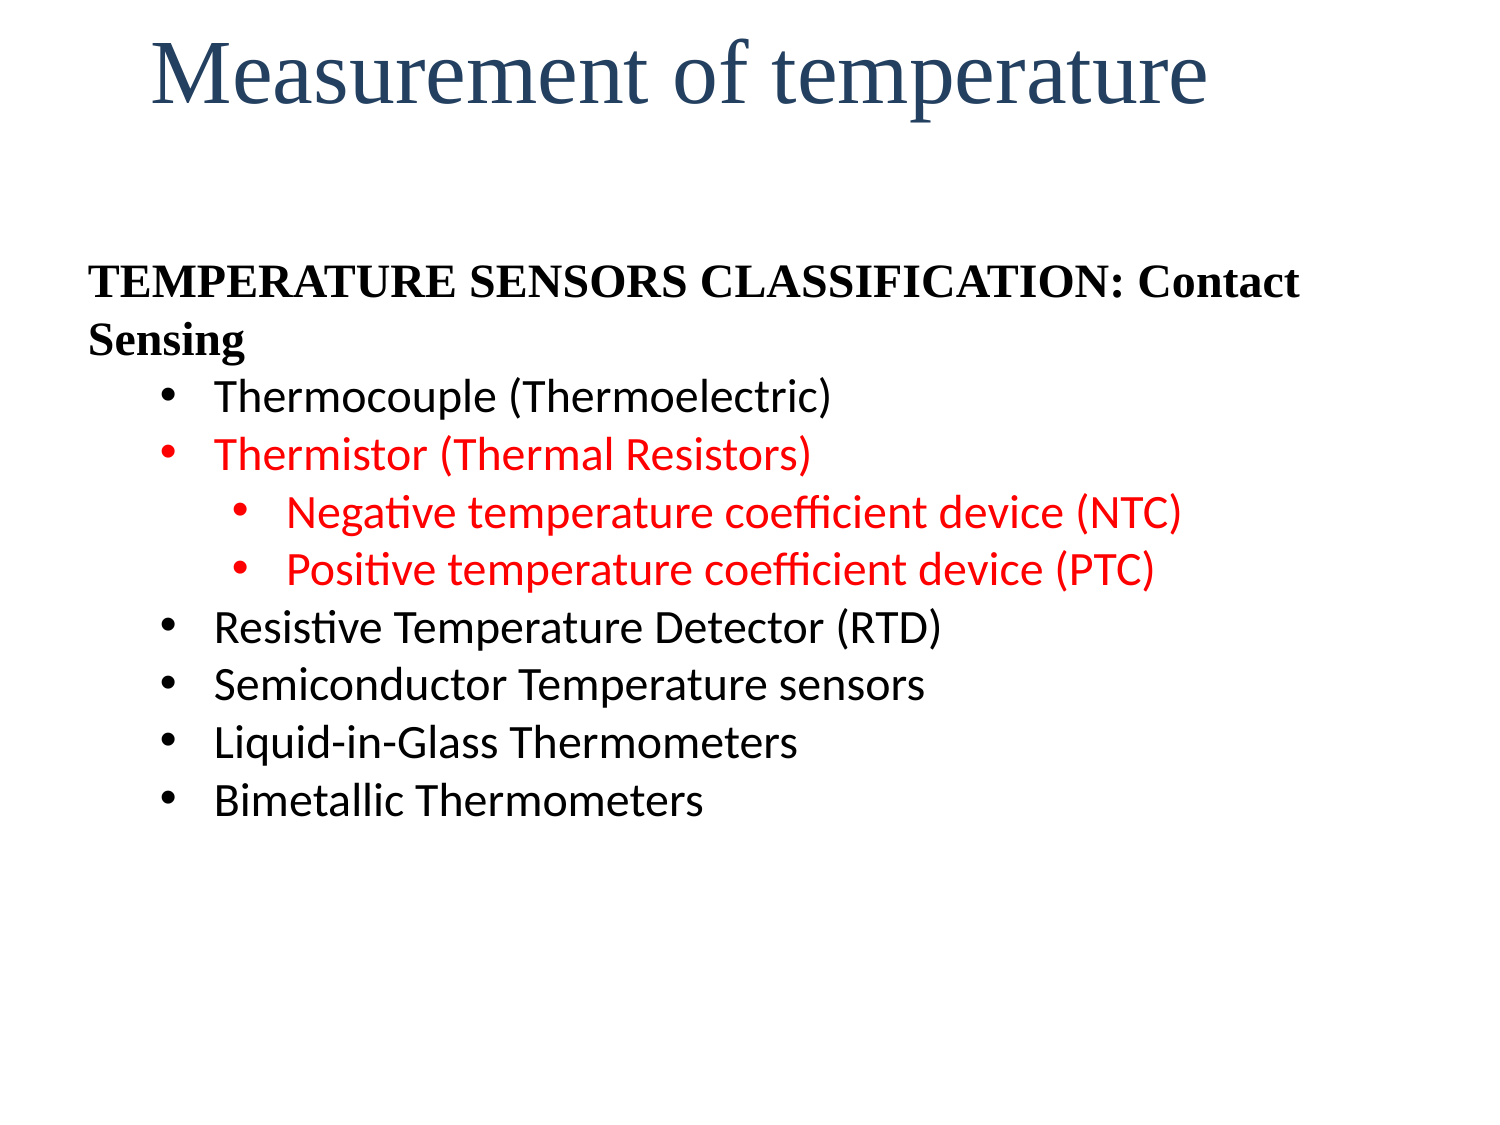

# Measurement of temperature
TEMPERATURE SENSORS CLASSIFICATION: Contact Sensing
Thermocouple (Thermoelectric)
Thermistor (Thermal Resistors)
Negative temperature coefficient device (NTC)
Positive temperature coefficient device (PTC)
Resistive Temperature Detector (RTD)
Semiconductor Temperature sensors
Liquid-in-Glass Thermometers
Bimetallic Thermometers